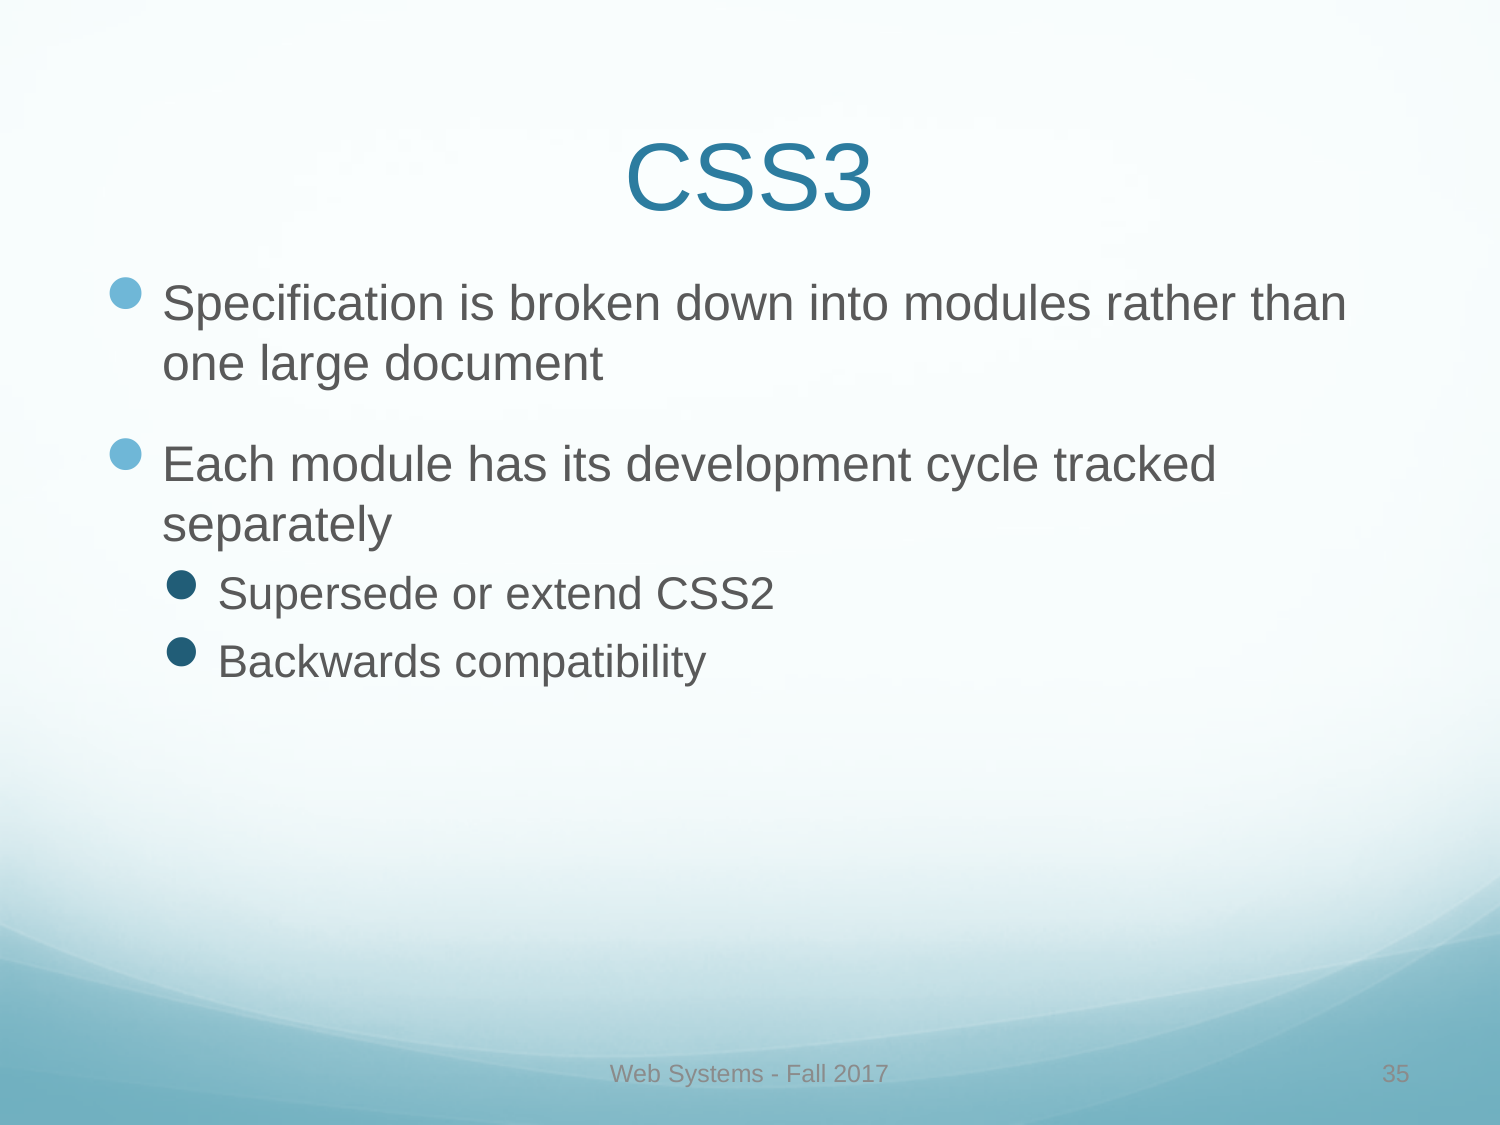

# CSS3
Specification is broken down into modules rather than one large document
Each module has its development cycle tracked separately
Supersede or extend CSS2
Backwards compatibility

Web Systems - Fall 2017
35